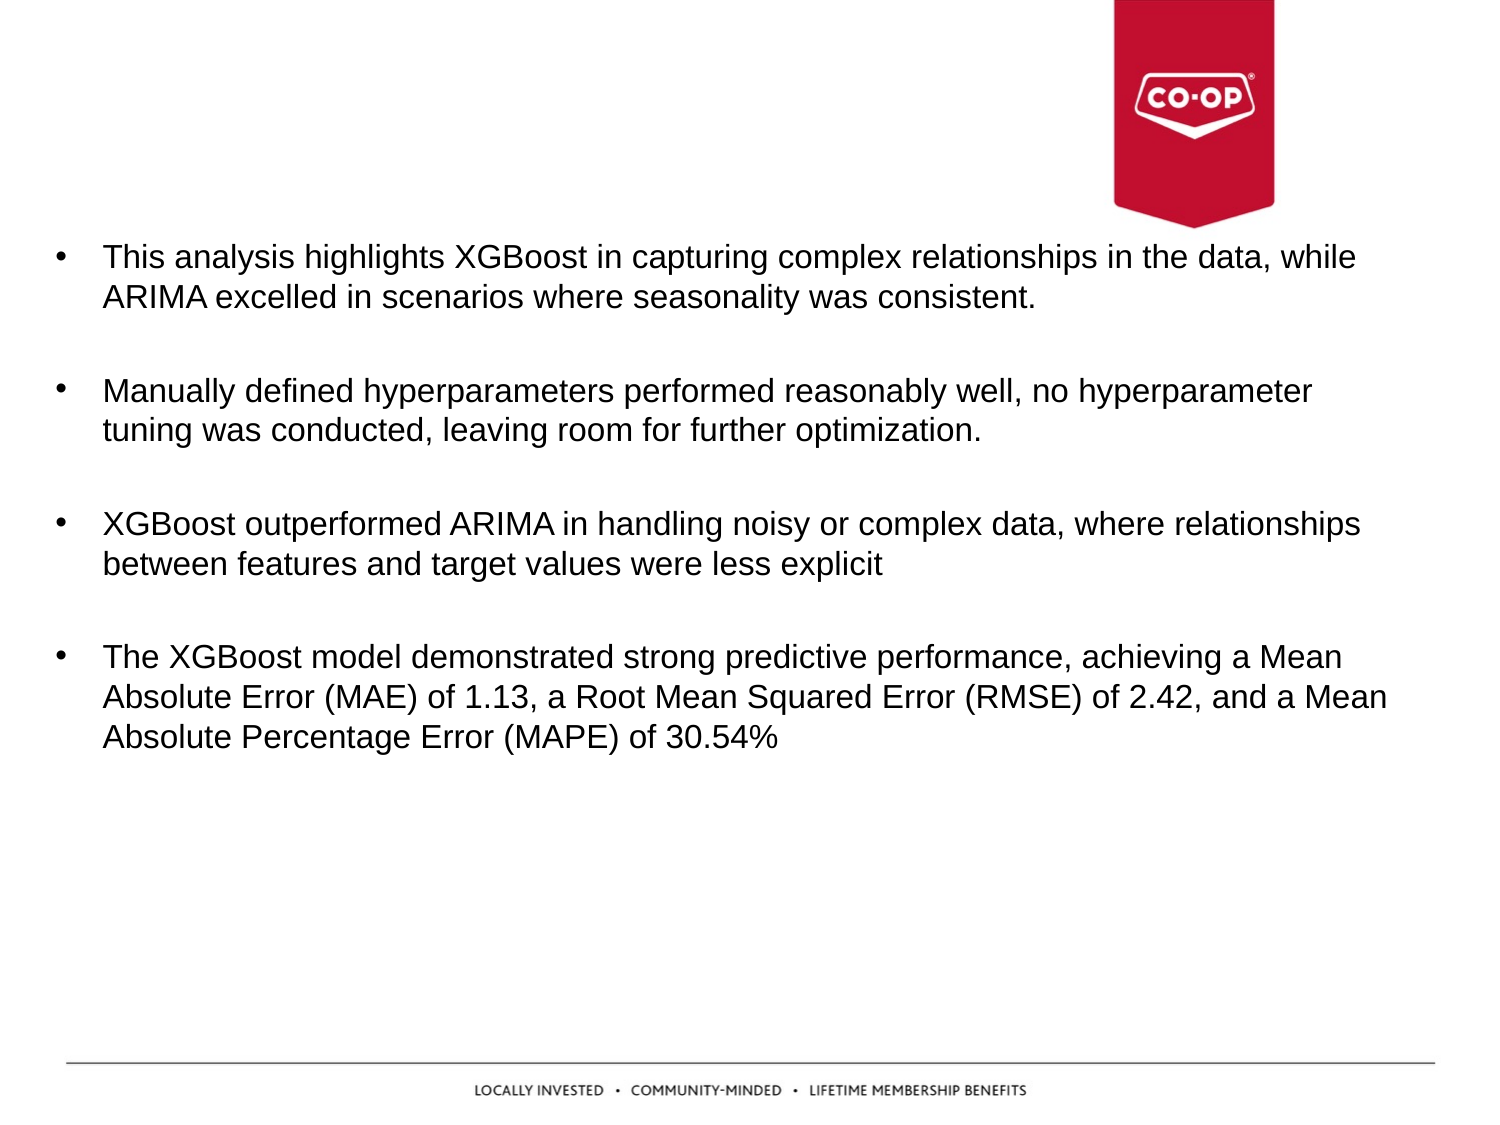

This analysis highlights XGBoost in capturing complex relationships in the data, while ARIMA excelled in scenarios where seasonality was consistent.

Manually defined hyperparameters performed reasonably well, no hyperparameter tuning was conducted, leaving room for further optimization.

XGBoost outperformed ARIMA in handling noisy or complex data, where relationships between features and target values were less explicit

The XGBoost model demonstrated strong predictive performance, achieving a Mean Absolute Error (MAE) of 1.13, a Root Mean Squared Error (RMSE) of 2.42, and a Mean Absolute Percentage Error (MAPE) of 30.54%